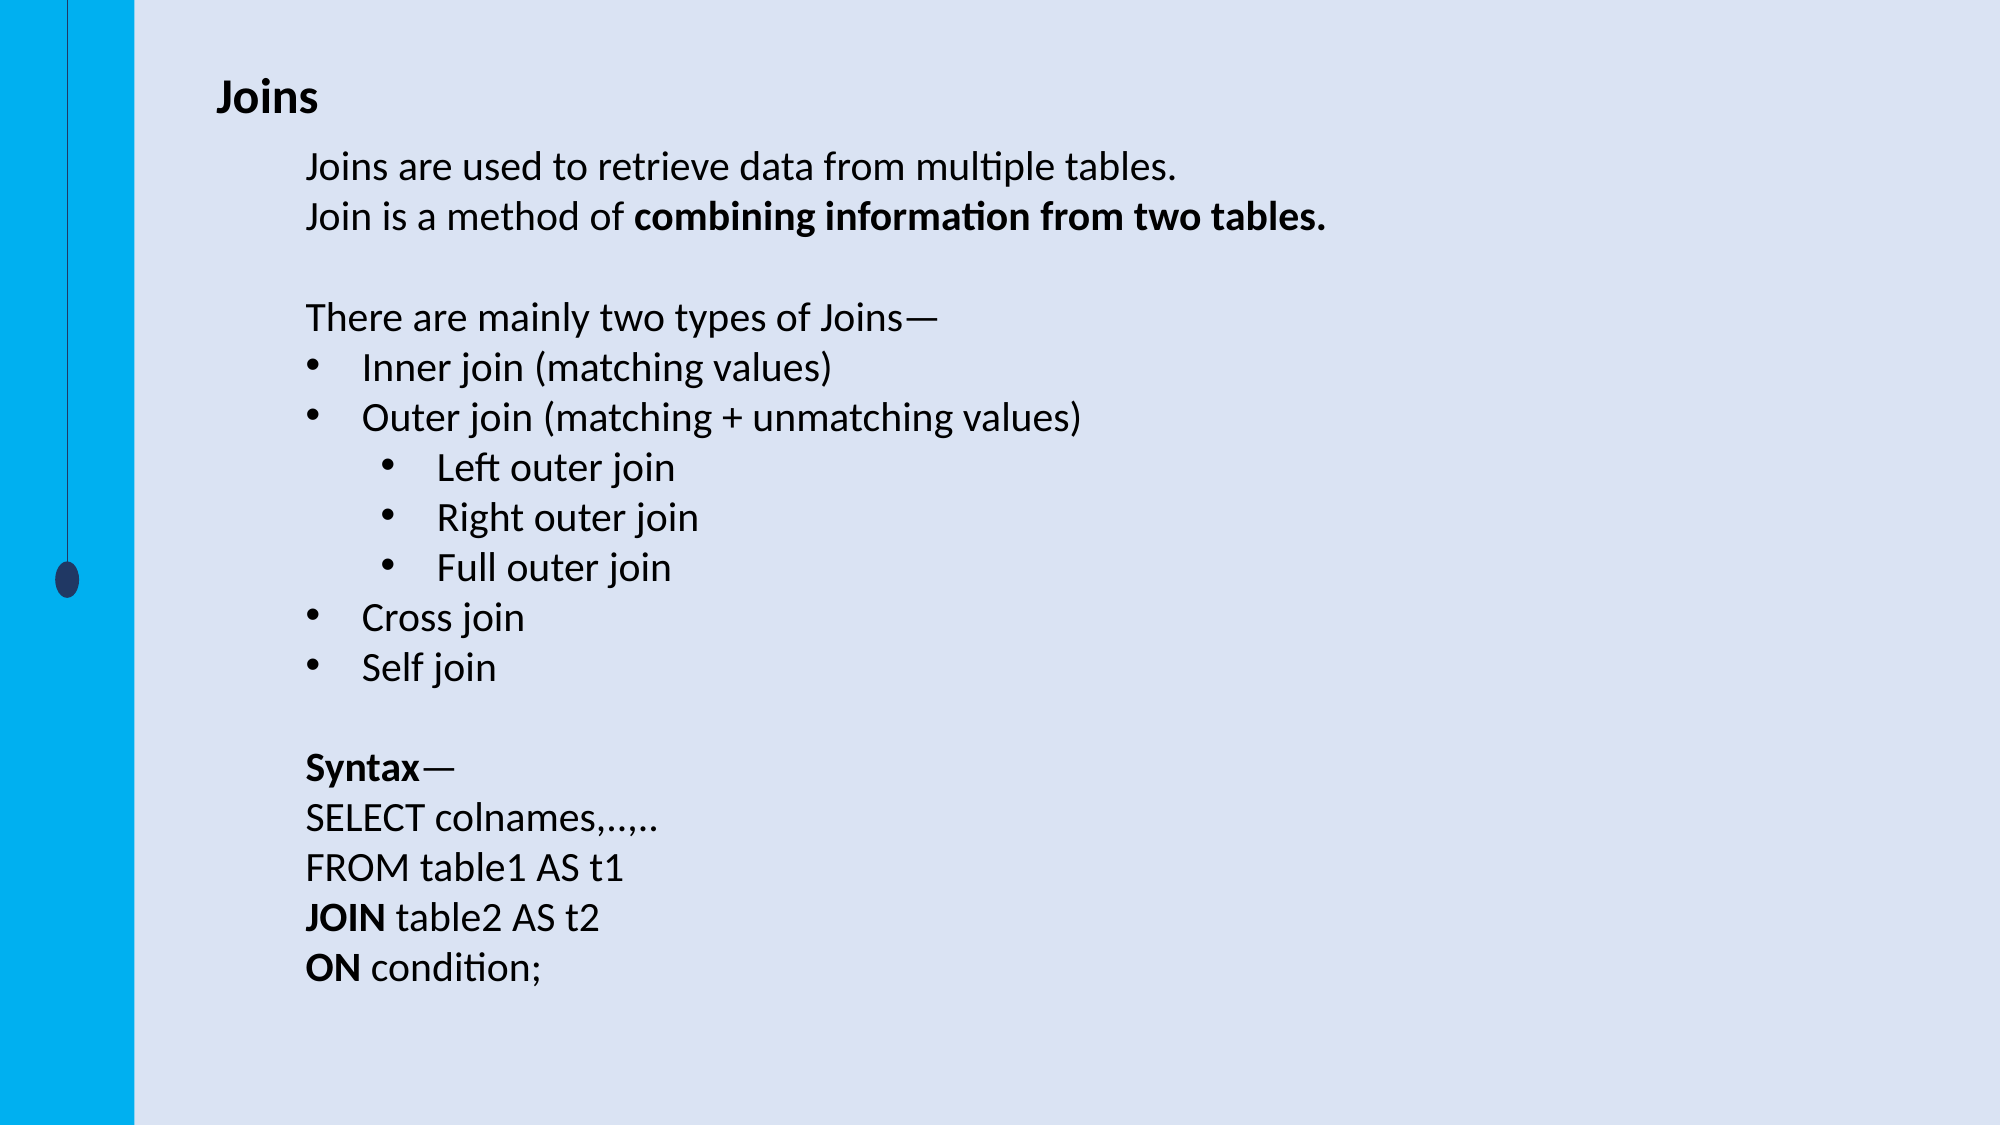

Joins
Joins are used to retrieve data from multiple tables.
Join is a method of combining information from two tables.

There are mainly two types of Joins—
Inner join (matching values)
Outer join (matching + unmatching values)
Left outer join
Right outer join
Full outer join
Cross join
Self join

Syntax—
SELECT colnames,..,..
FROM table1 AS t1
JOIN table2 AS t2
ON condition;